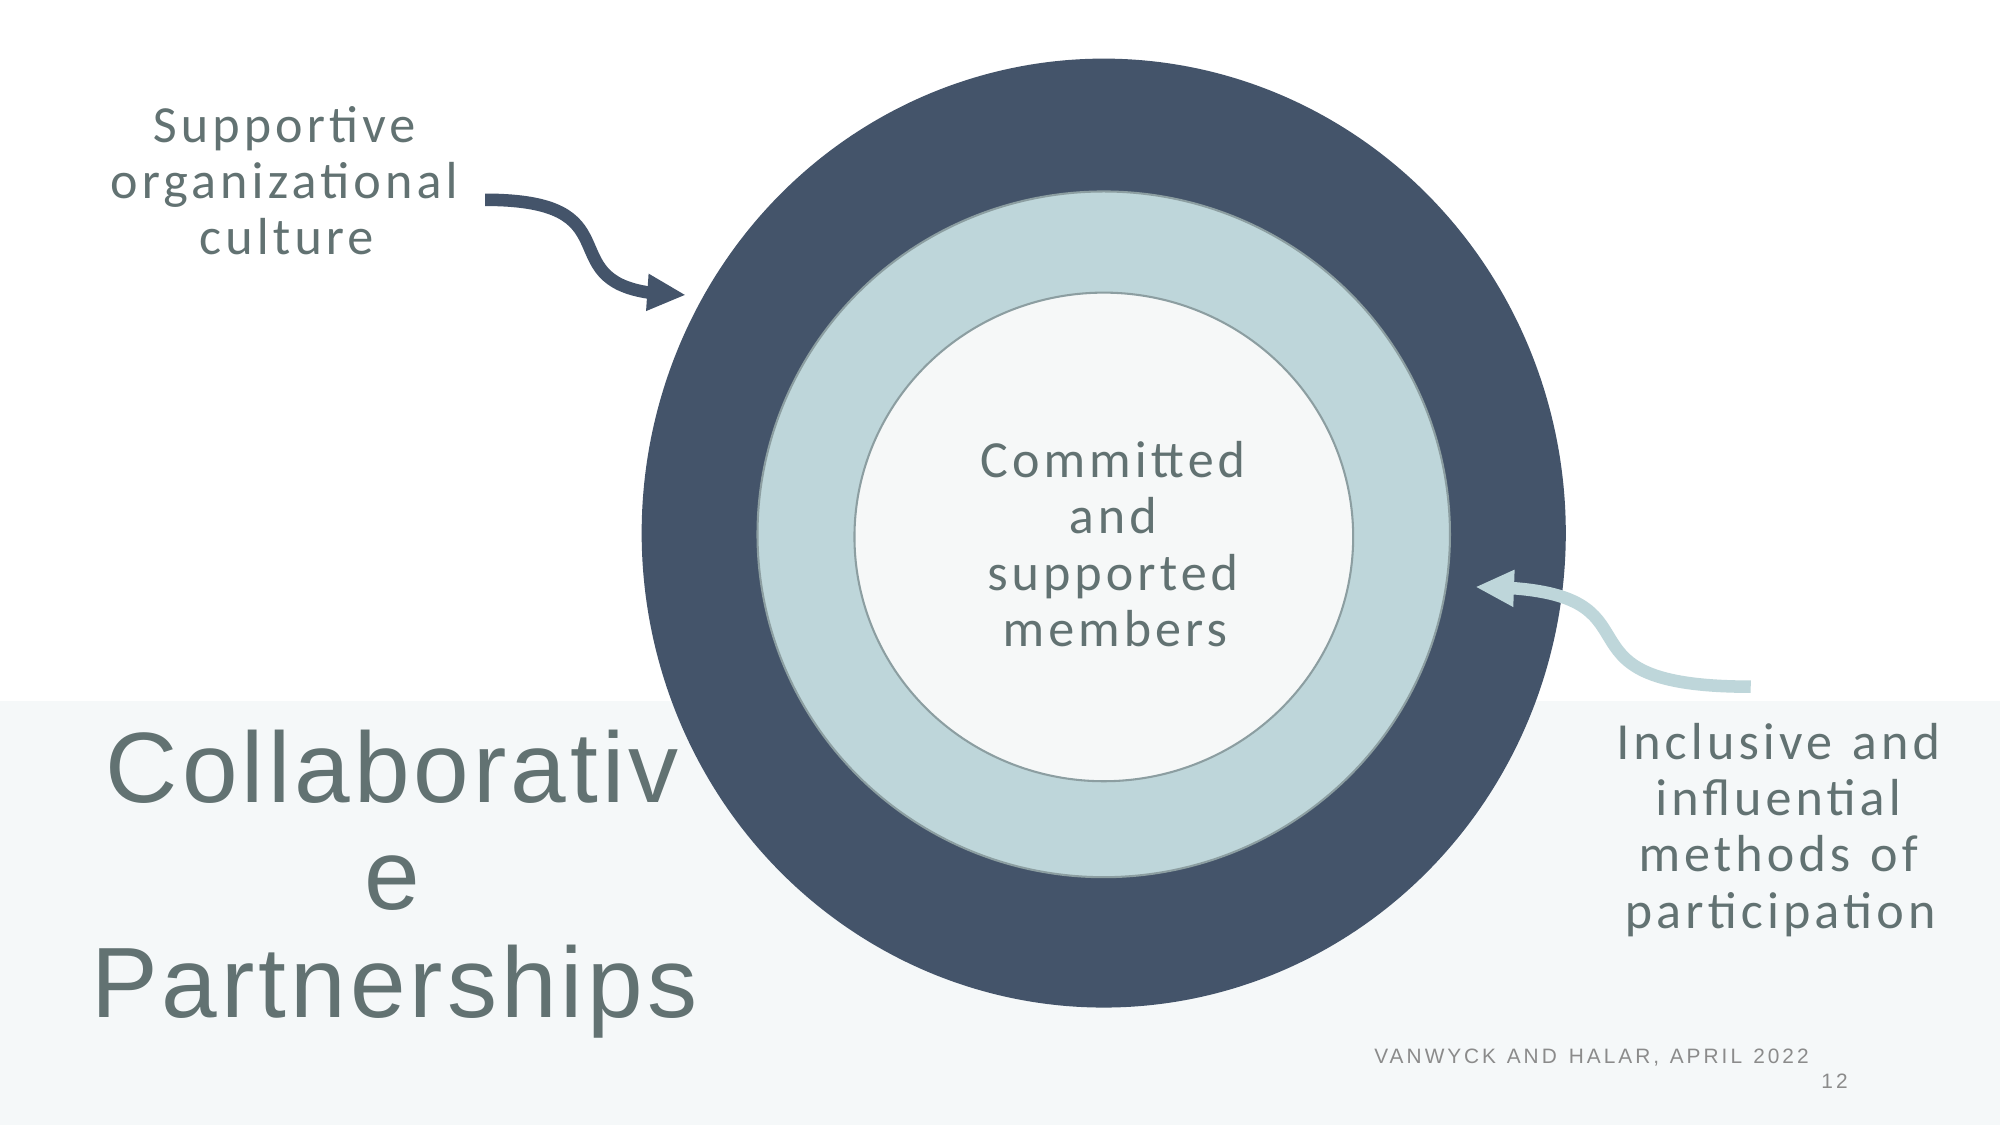

Supportive organizational culture

Committed and supported members
Inclusive and influential methods of participation
# Collaborative Partnerships
Vanwyck and Halar, April 2022    12